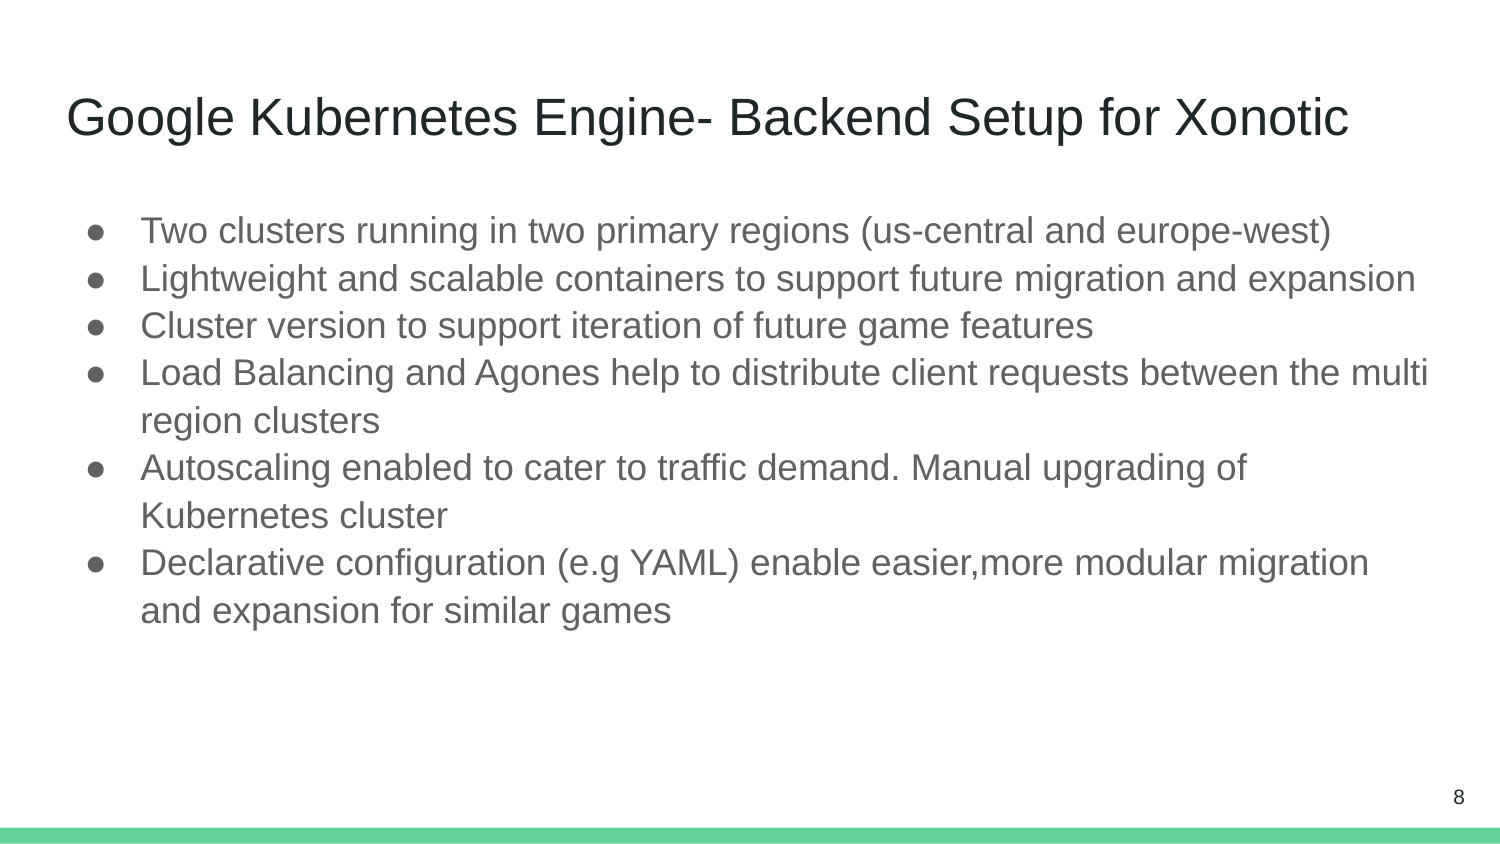

# Google Kubernetes Engine- Backend Setup for Xonotic
Two clusters running in two primary regions (us-central and europe-west)
Lightweight and scalable containers to support future migration and expansion
Cluster version to support iteration of future game features
Load Balancing and Agones help to distribute client requests between the multi region clusters
Autoscaling enabled to cater to traffic demand. Manual upgrading of Kubernetes cluster
Declarative configuration (e.g YAML) enable easier,more modular migration and expansion for similar games

8